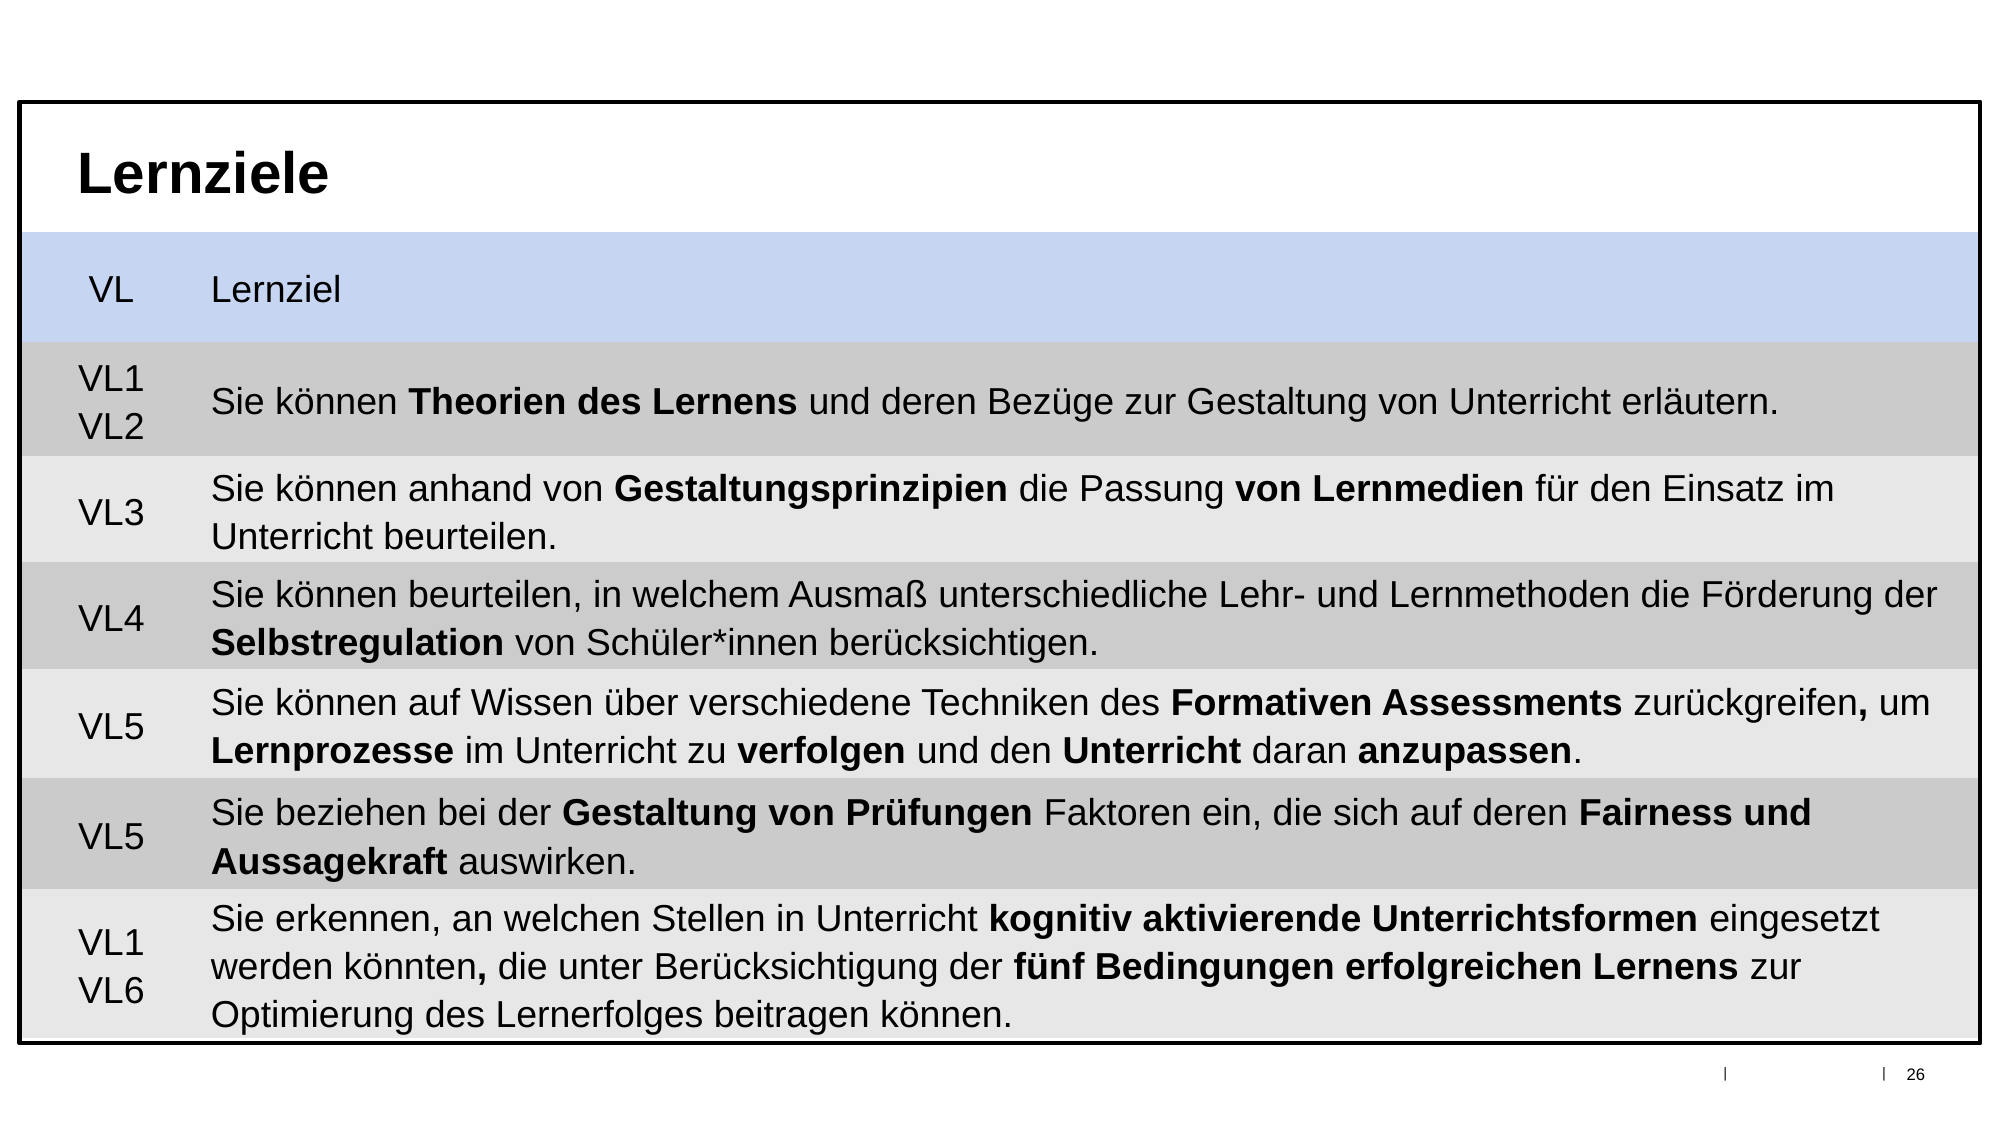

# Lernziele
| VL | Lernziel |
| --- | --- |
| VL1 VL2 | Sie können Theorien des Lernens und deren Bezüge zur Gestaltung von Unterricht erläutern. |
| VL3 | Sie können anhand von Gestaltungsprinzipien die Passung von Lernmedien für den Einsatz im Unterricht beurteilen. |
| VL4 | Sie können beurteilen, in welchem Ausmaß unterschiedliche Lehr- und Lernmethoden die Förderung der Selbstregulation von Schüler\*innen berücksichtigen. |
| VL5 | Sie können auf Wissen über verschiedene Techniken des Formativen Assessments zurückgreifen, um Lernprozesse im Unterricht zu verfolgen und den Unterricht daran anzupassen. |
| VL5 | Sie beziehen bei der Gestaltung von Prüfungen Faktoren ein, die sich auf deren Fairness und Aussagekraft auswirken. |
| VL1 VL6 | Sie erkennen, an welchen Stellen in Unterricht kognitiv aktivierende Unterrichtsformen eingesetzt werden könnten, die unter Berücksichtigung der fünf Bedingungen erfolgreichen Lernens zur Optimierung des Lernerfolges beitragen können. |
26